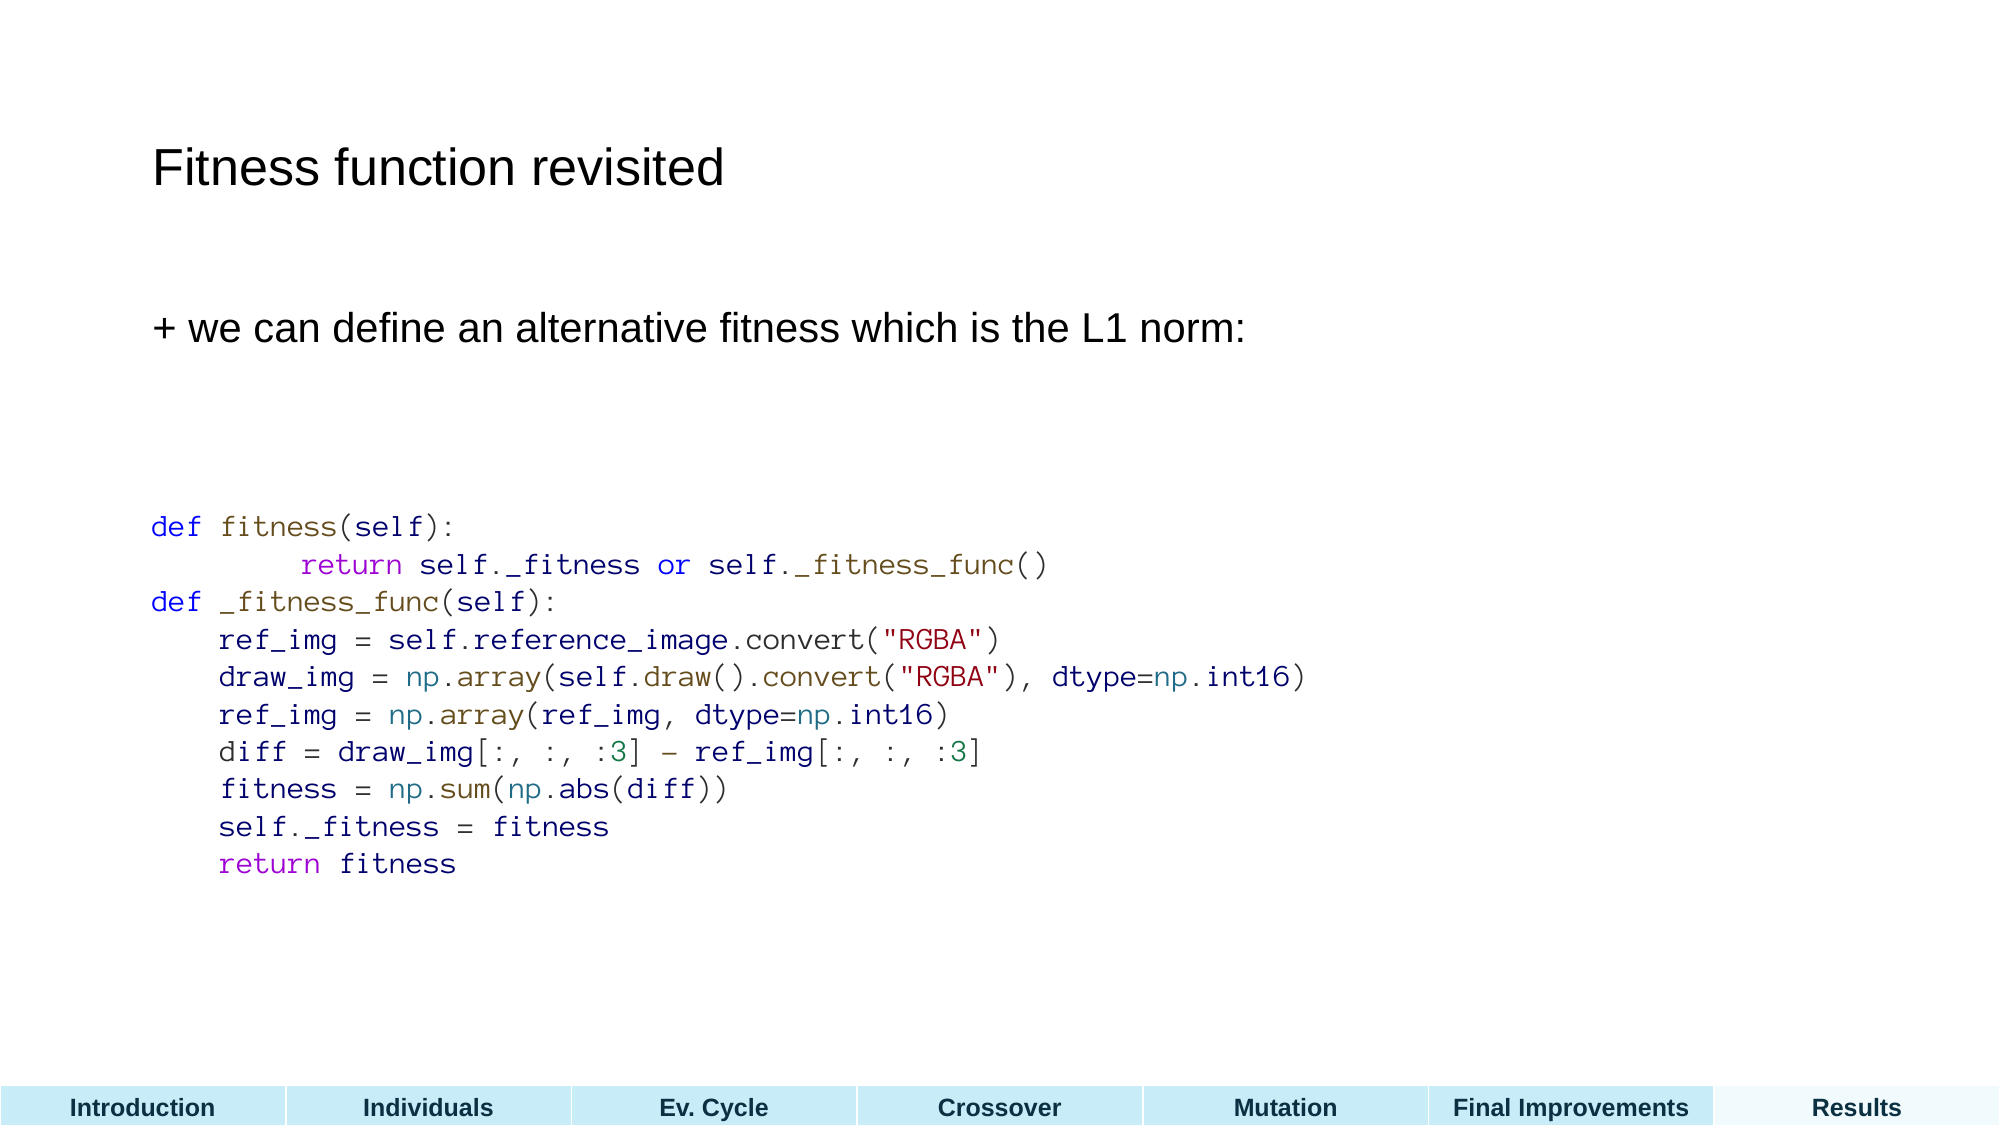

Fitness function revisited
+ we can define an alternative fitness which is the L1 norm:

def fitness(self):
	return self._fitness or self._fitness_func()
def _fitness_func(self):
    ref_img = self.reference_image.convert("RGBA")
    draw_img = np.array(self.draw().convert("RGBA"), dtype=np.int16)
    ref_img = np.array(ref_img, dtype=np.int16)
    diff = draw_img[:, :, :3] - ref_img[:, :, :3]
    fitness = np.sum(np.abs(diff))
    self._fitness = fitness
    return fitness
| Introduction | Individuals | Ev. Cycle | Crossover | Mutation | Final Improvements | Results |
| --- | --- | --- | --- | --- | --- | --- |